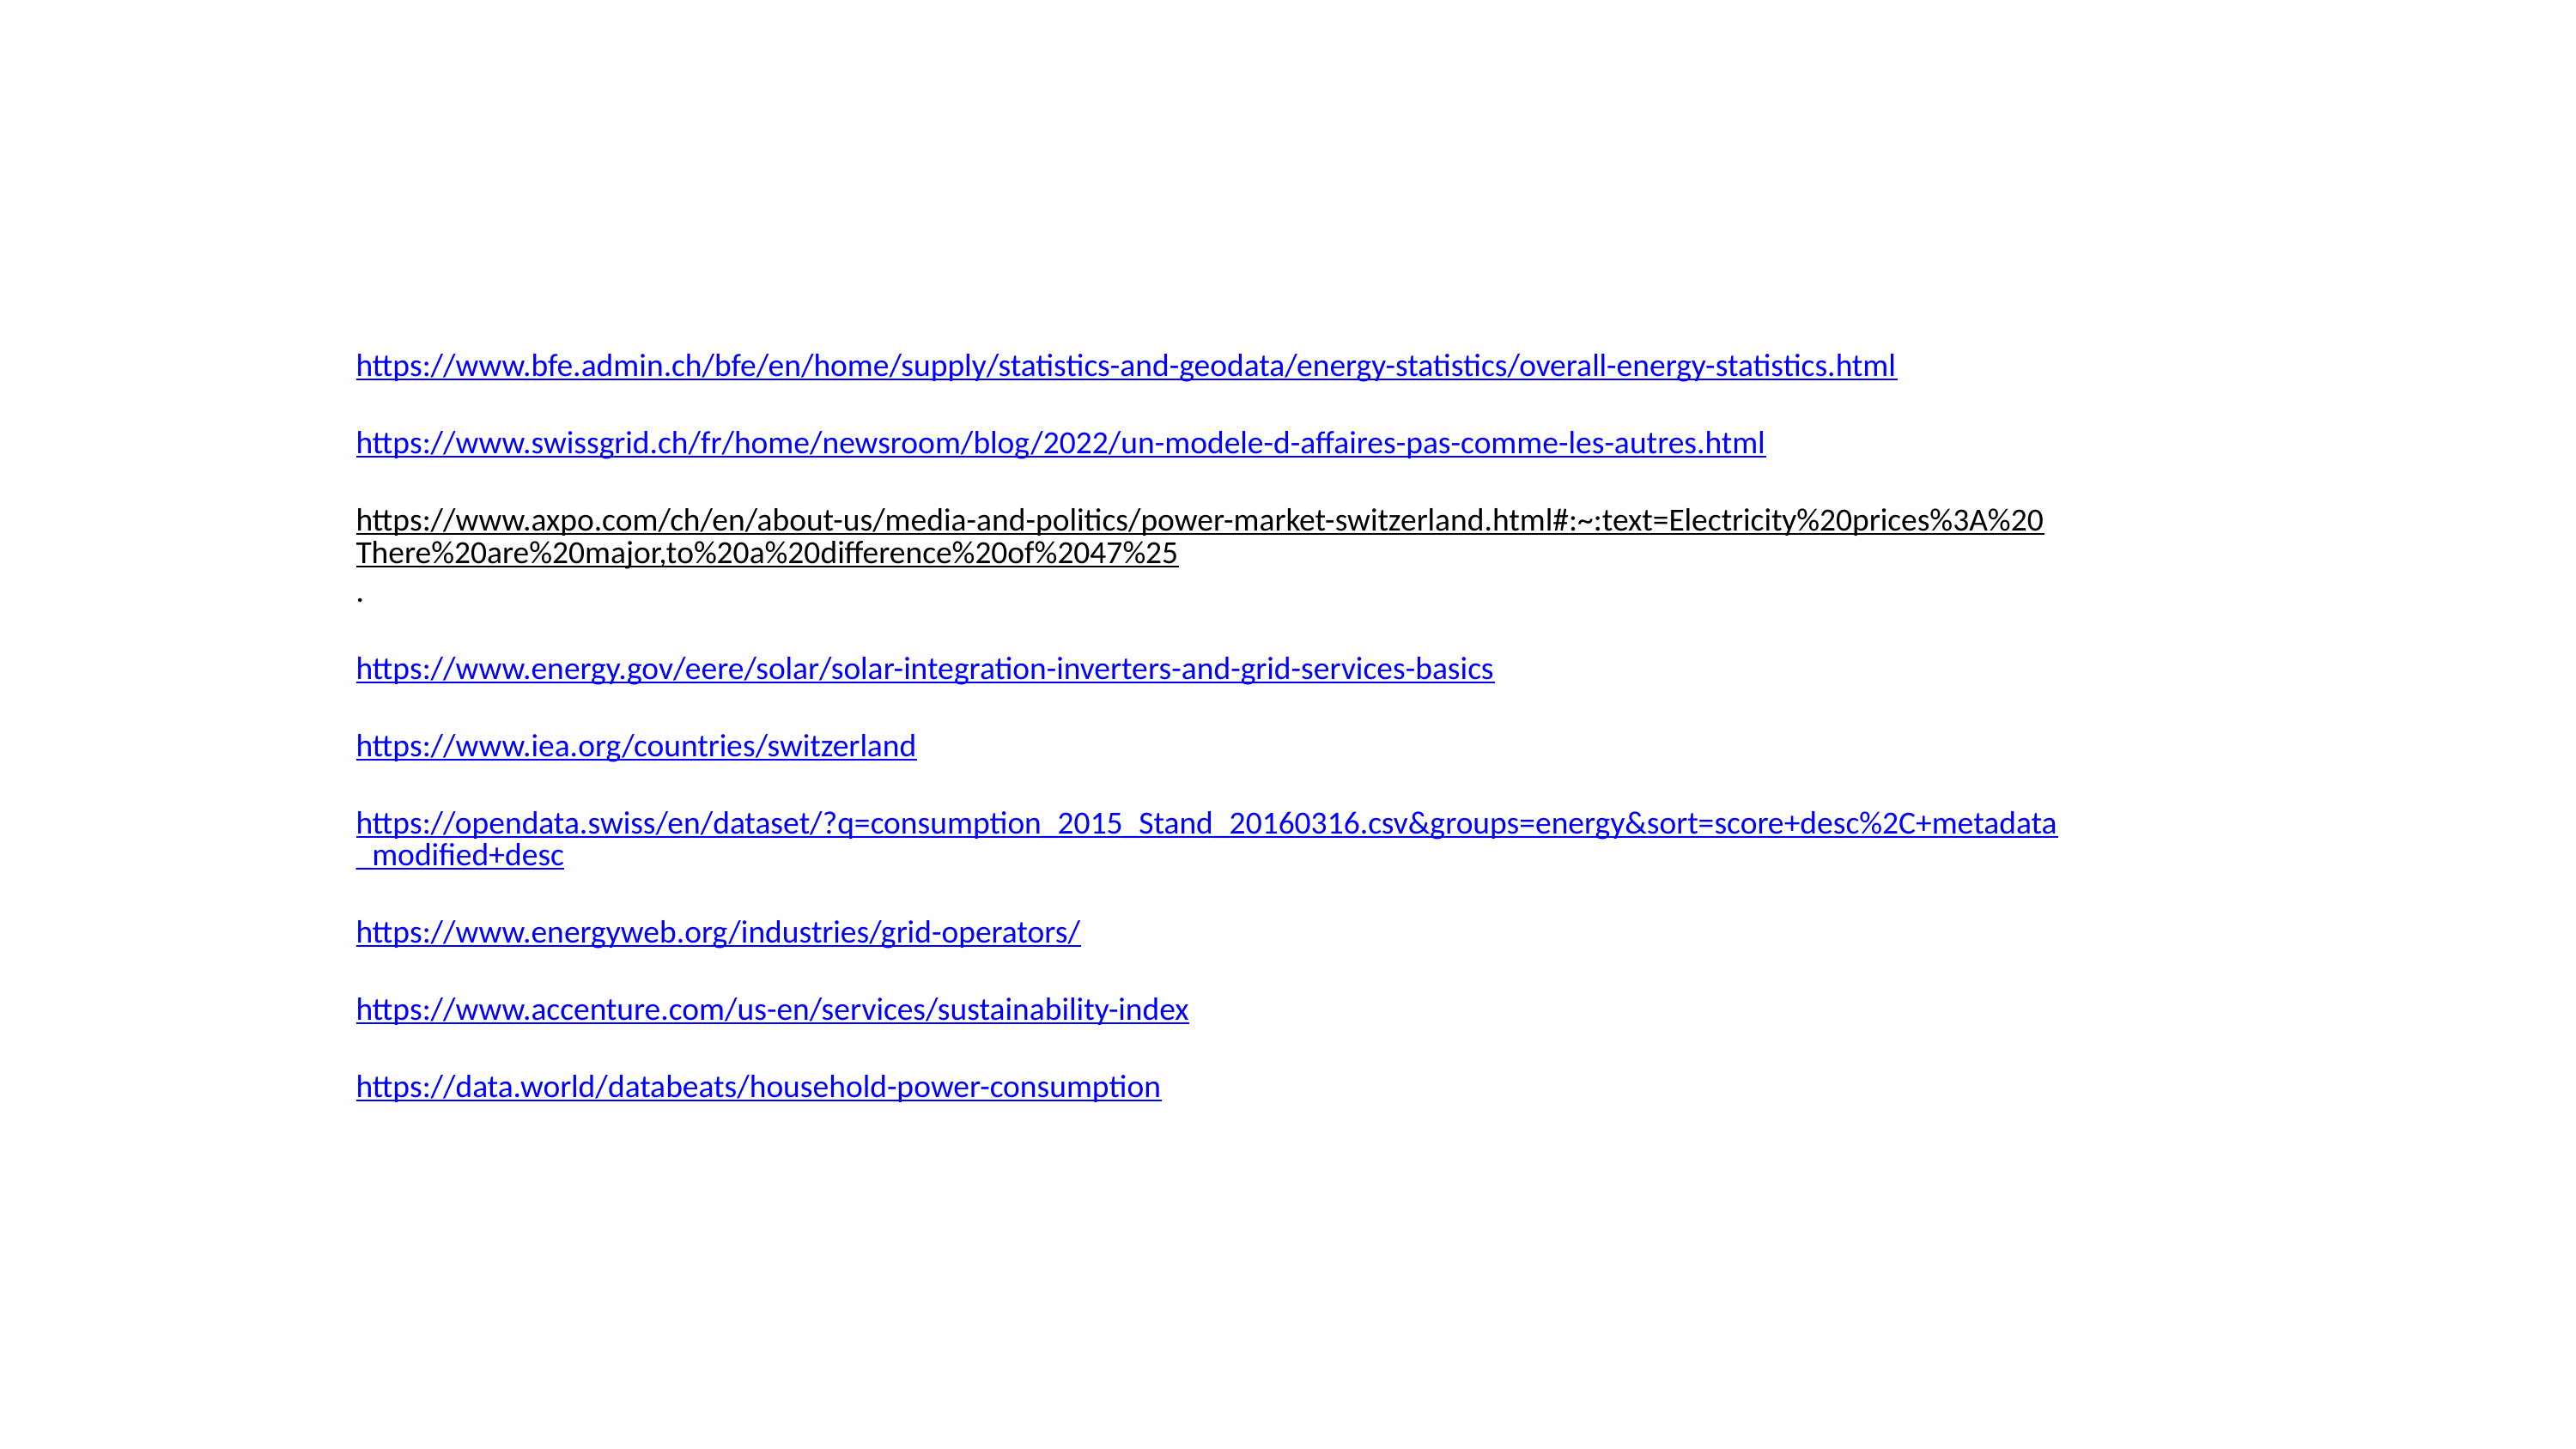

https://www.bfe.admin.ch/bfe/en/home/supply/statistics-and-geodata/energy-statistics/overall-energy-statistics.html

https://www.swissgrid.ch/fr/home/newsroom/blog/2022/un-modele-d-affaires-pas-comme-les-autres.html

https://www.axpo.com/ch/en/about-us/media-and-politics/power-market-switzerland.html#:~:text=Electricity%20prices%3A%20There%20are%20major,to%20a%20difference%20of%2047%25.

https://www.energy.gov/eere/solar/solar-integration-inverters-and-grid-services-basics

https://www.iea.org/countries/switzerland

https://opendata.swiss/en/dataset/?q=consumption_2015_Stand_20160316.csv&groups=energy&sort=score+desc%2C+metadata_modified+desc

https://www.energyweb.org/industries/grid-operators/

https://www.accenture.com/us-en/services/sustainability-index

https://data.world/databeats/household-power-consumption